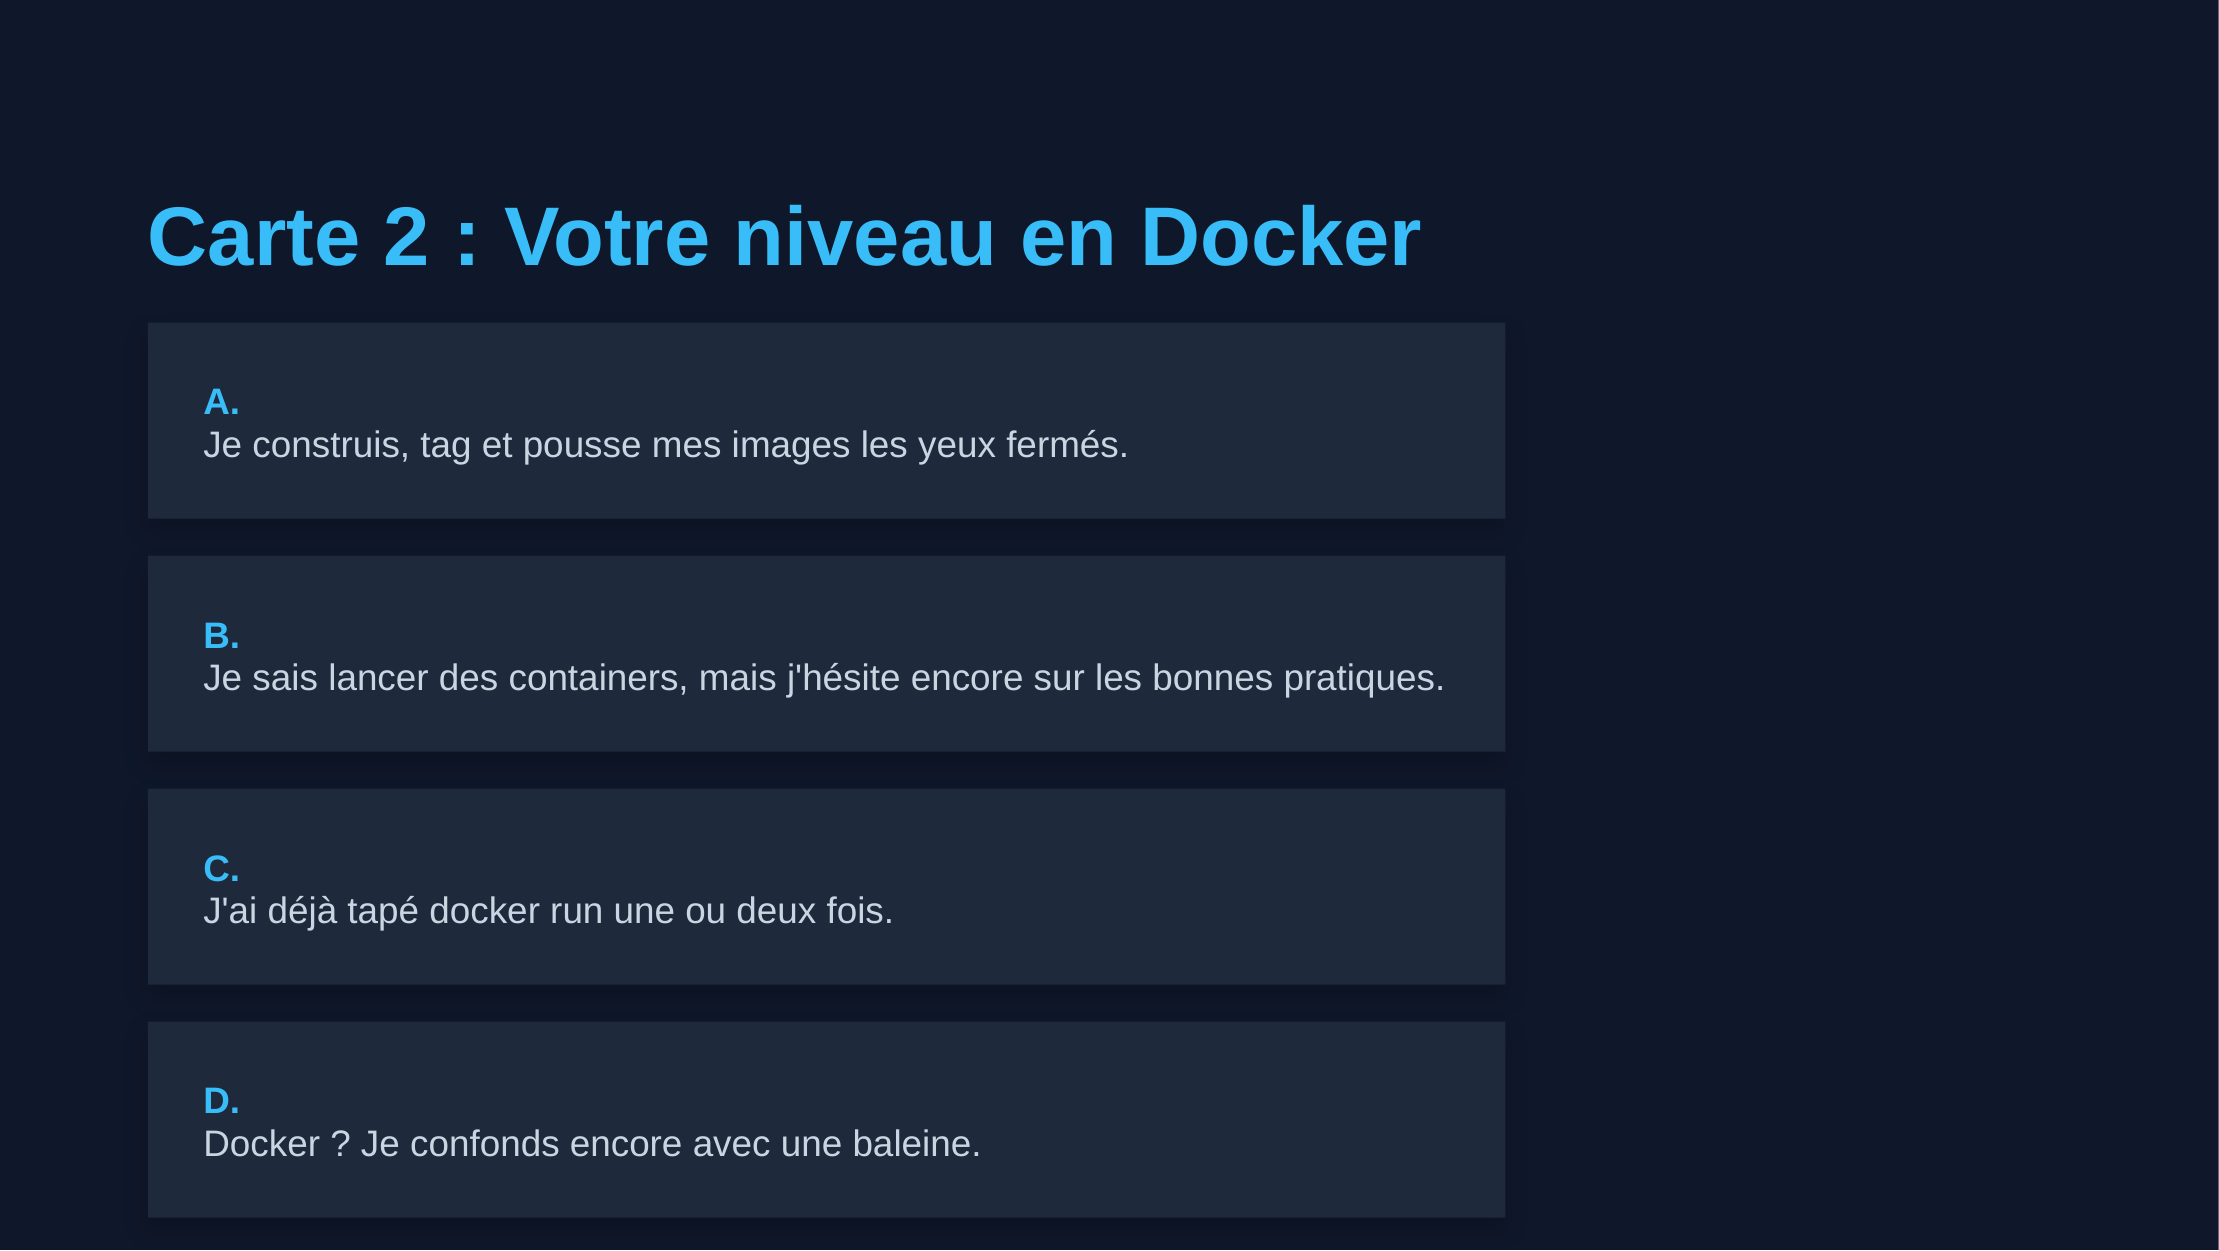

Carte 2 : Votre niveau en Docker

A.
Je construis, tag et pousse mes images les yeux fermés.

B.
Je sais lancer des containers, mais j'hésite encore sur les bonnes pratiques.

C.
J'ai déjà tapé docker run une ou deux fois.

D.
Docker ? Je confonds encore avec une baleine.